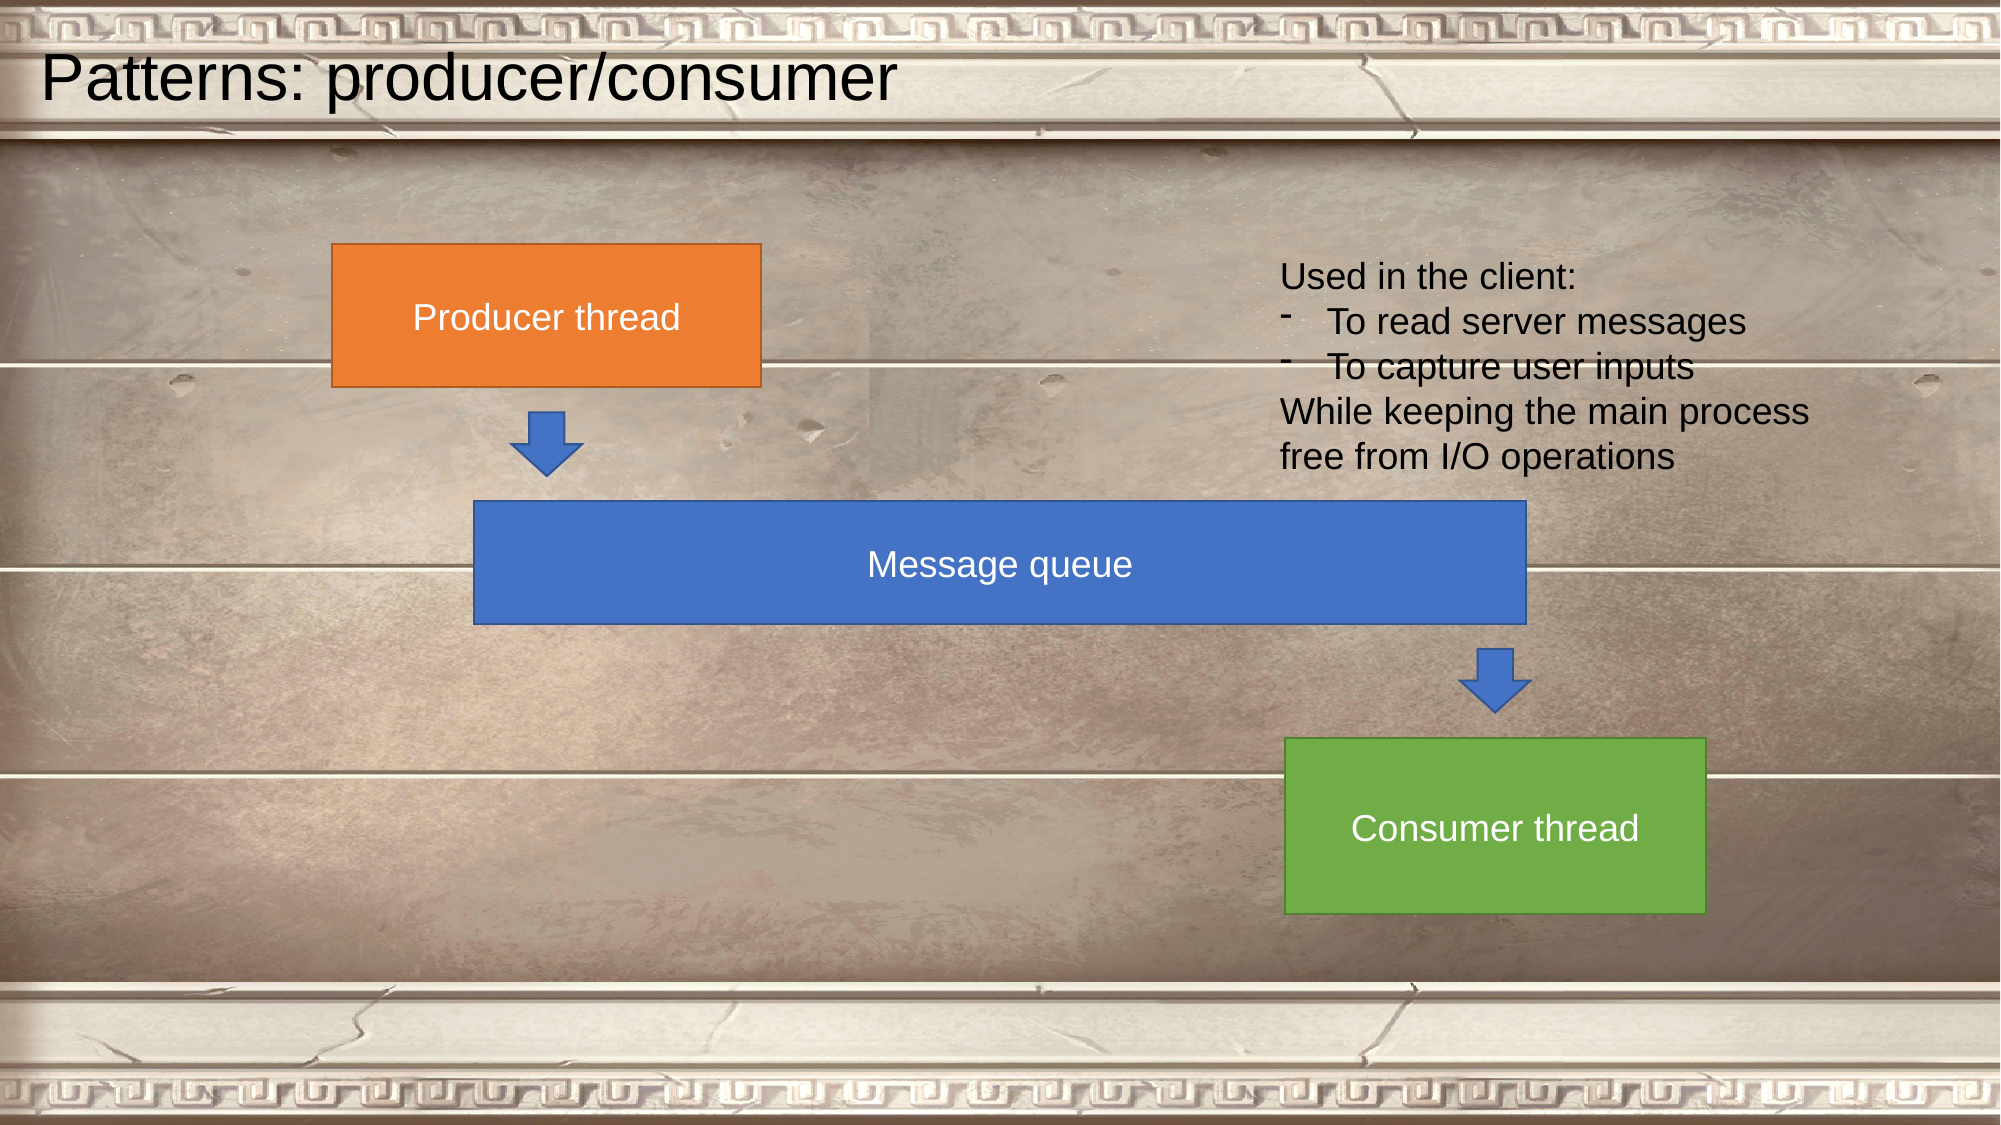

Patterns: producer/consumer
Producer thread
Used in the client:
To read server messages
To capture user inputs
While keeping the main process
free from I/O operations

Message queue

Consumer thread